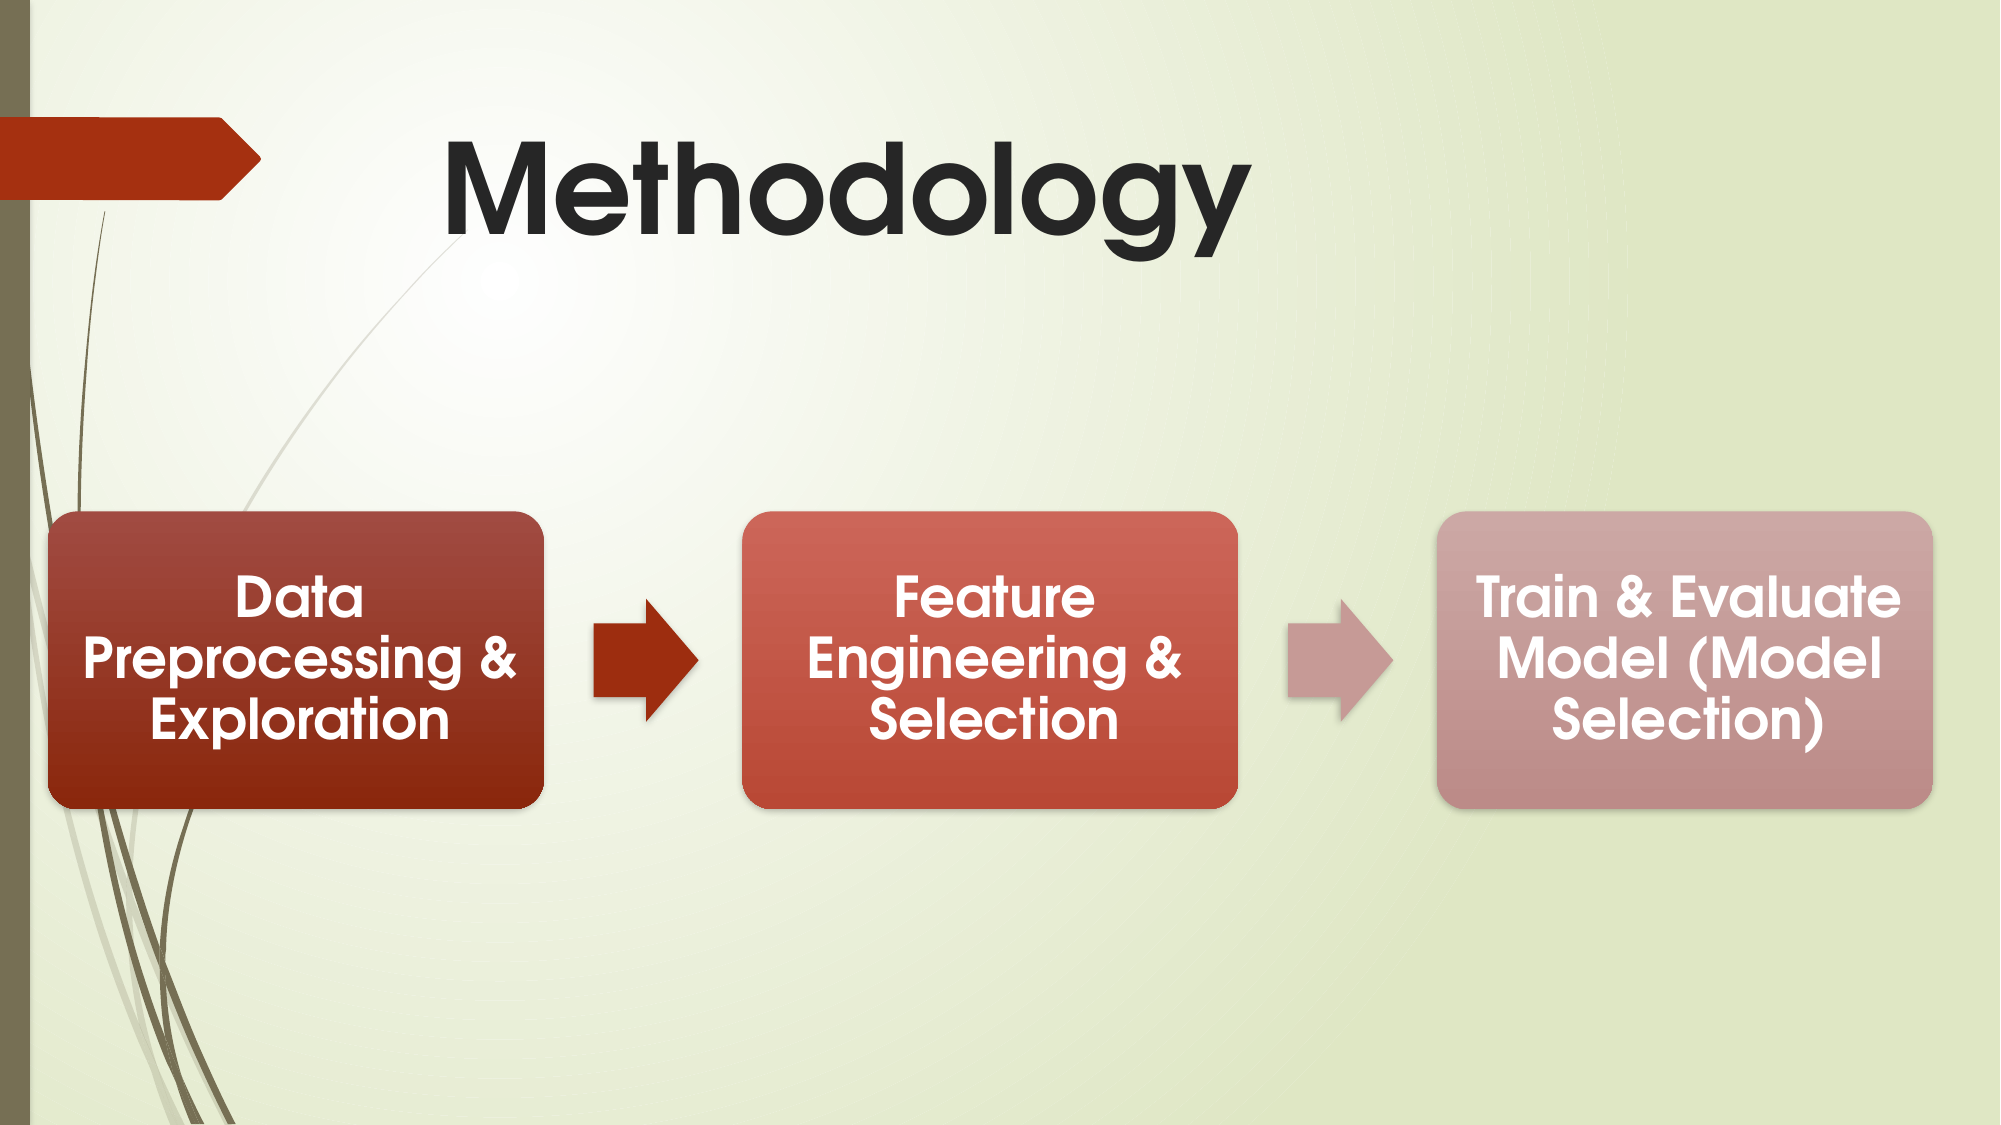

# Methodology
Data Preprocessing & Exploration

Feature Engineering & Selection

Train & Evaluate Model (Model Selection)